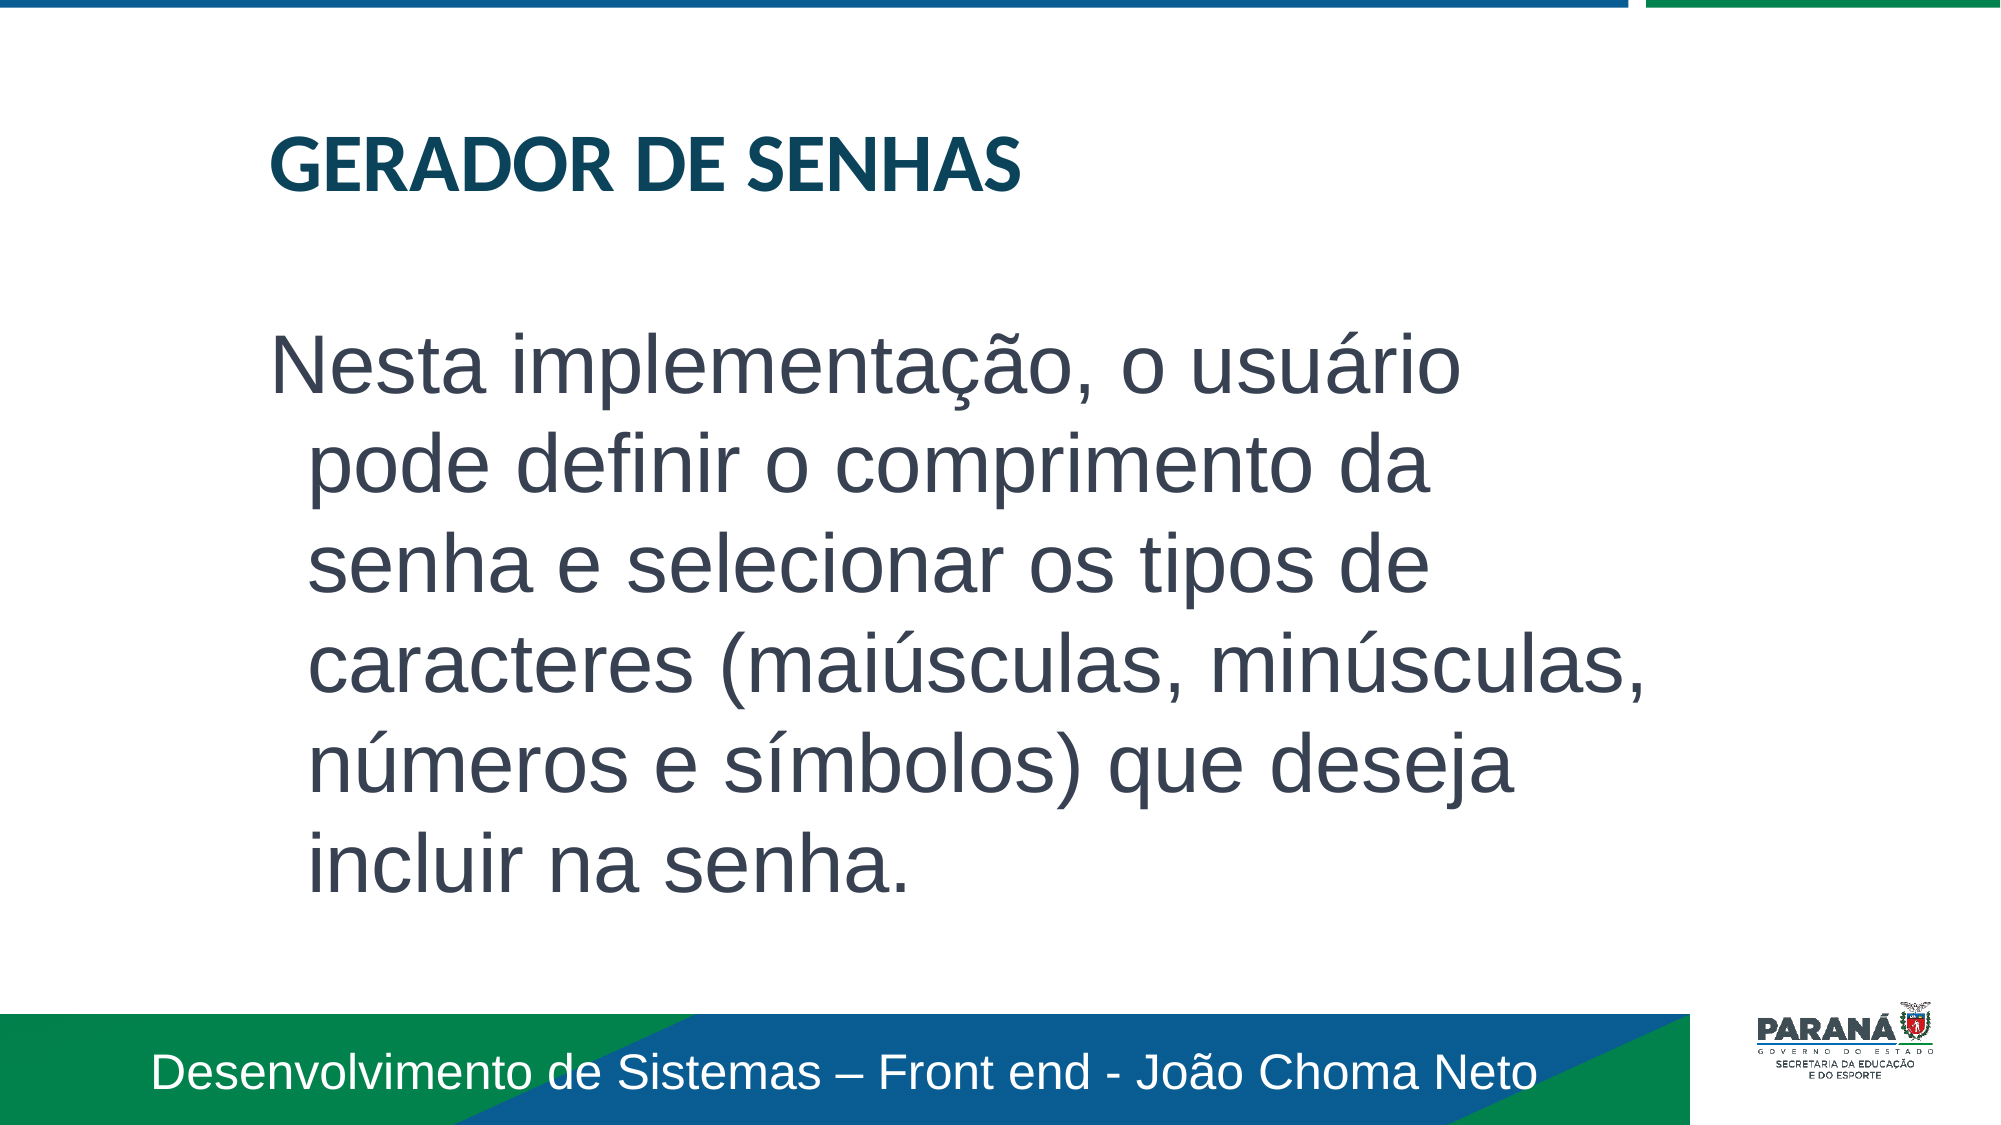

GERADOR DE SENHAS

Nesta implementação, o usuário pode definir o comprimento da senha e selecionar os tipos de caracteres (maiúsculas, minúsculas, números e símbolos) que deseja incluir na senha.